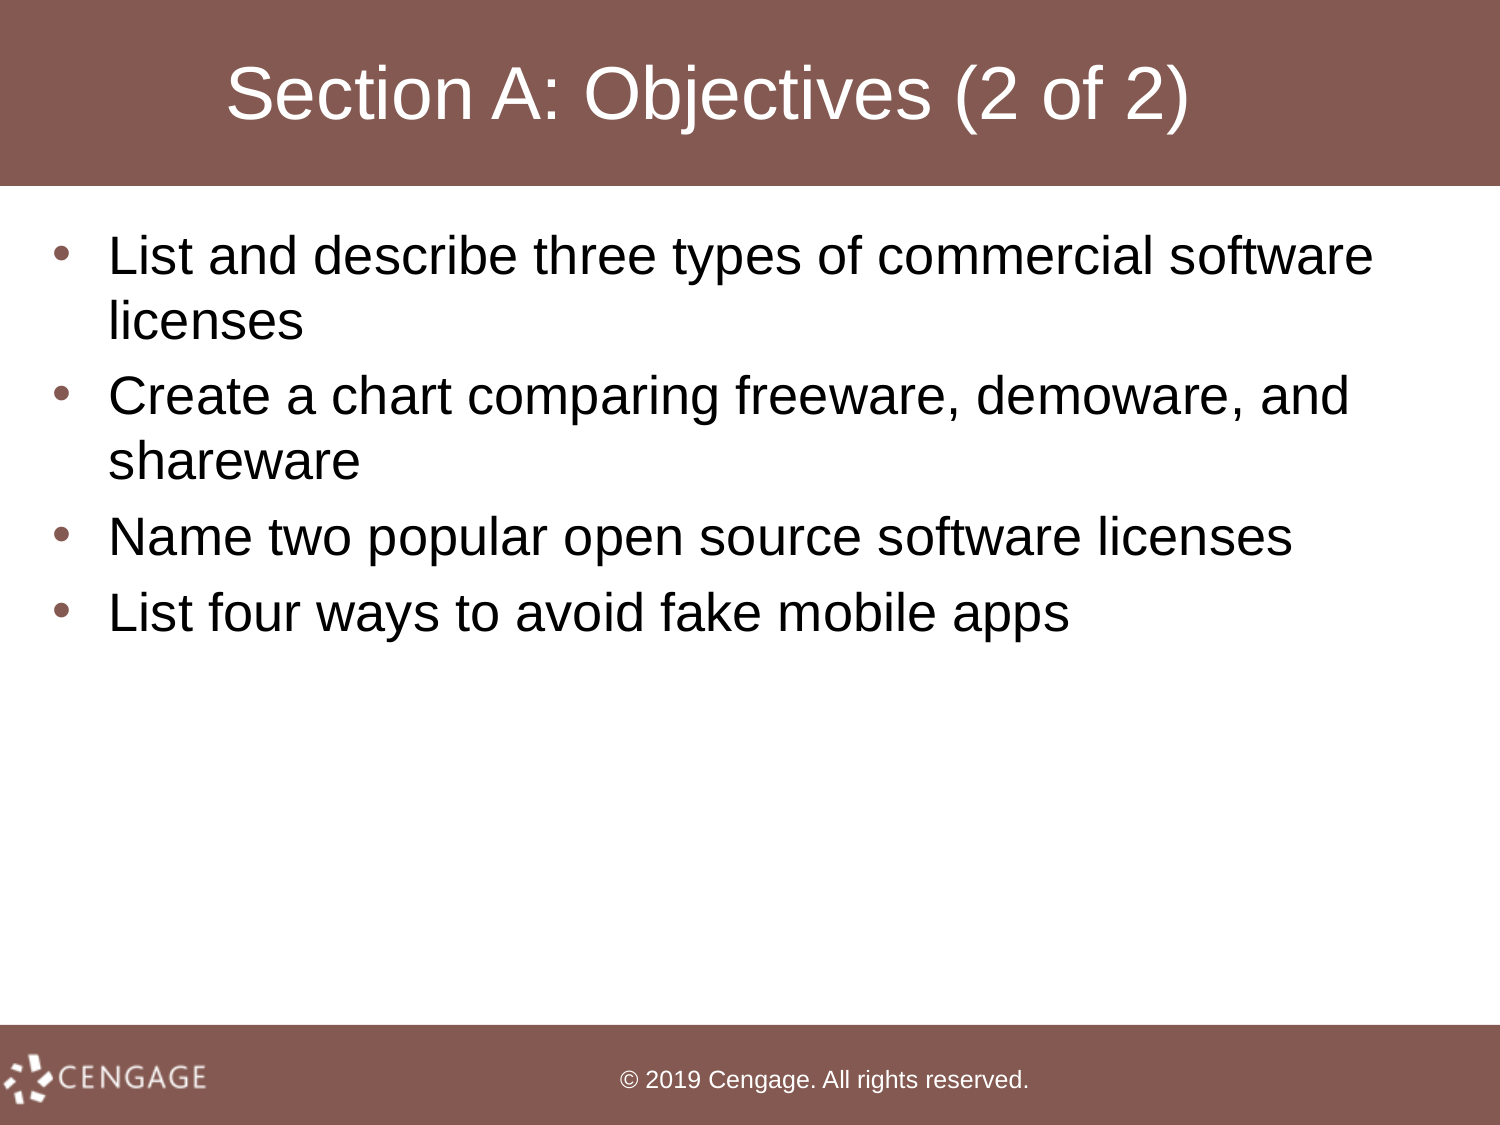

# Section A: Objectives (2 of 2)
List and describe three types of commercial software licenses
Create a chart comparing freeware, demoware, and shareware
Name two popular open source software licenses
List four ways to avoid fake mobile apps